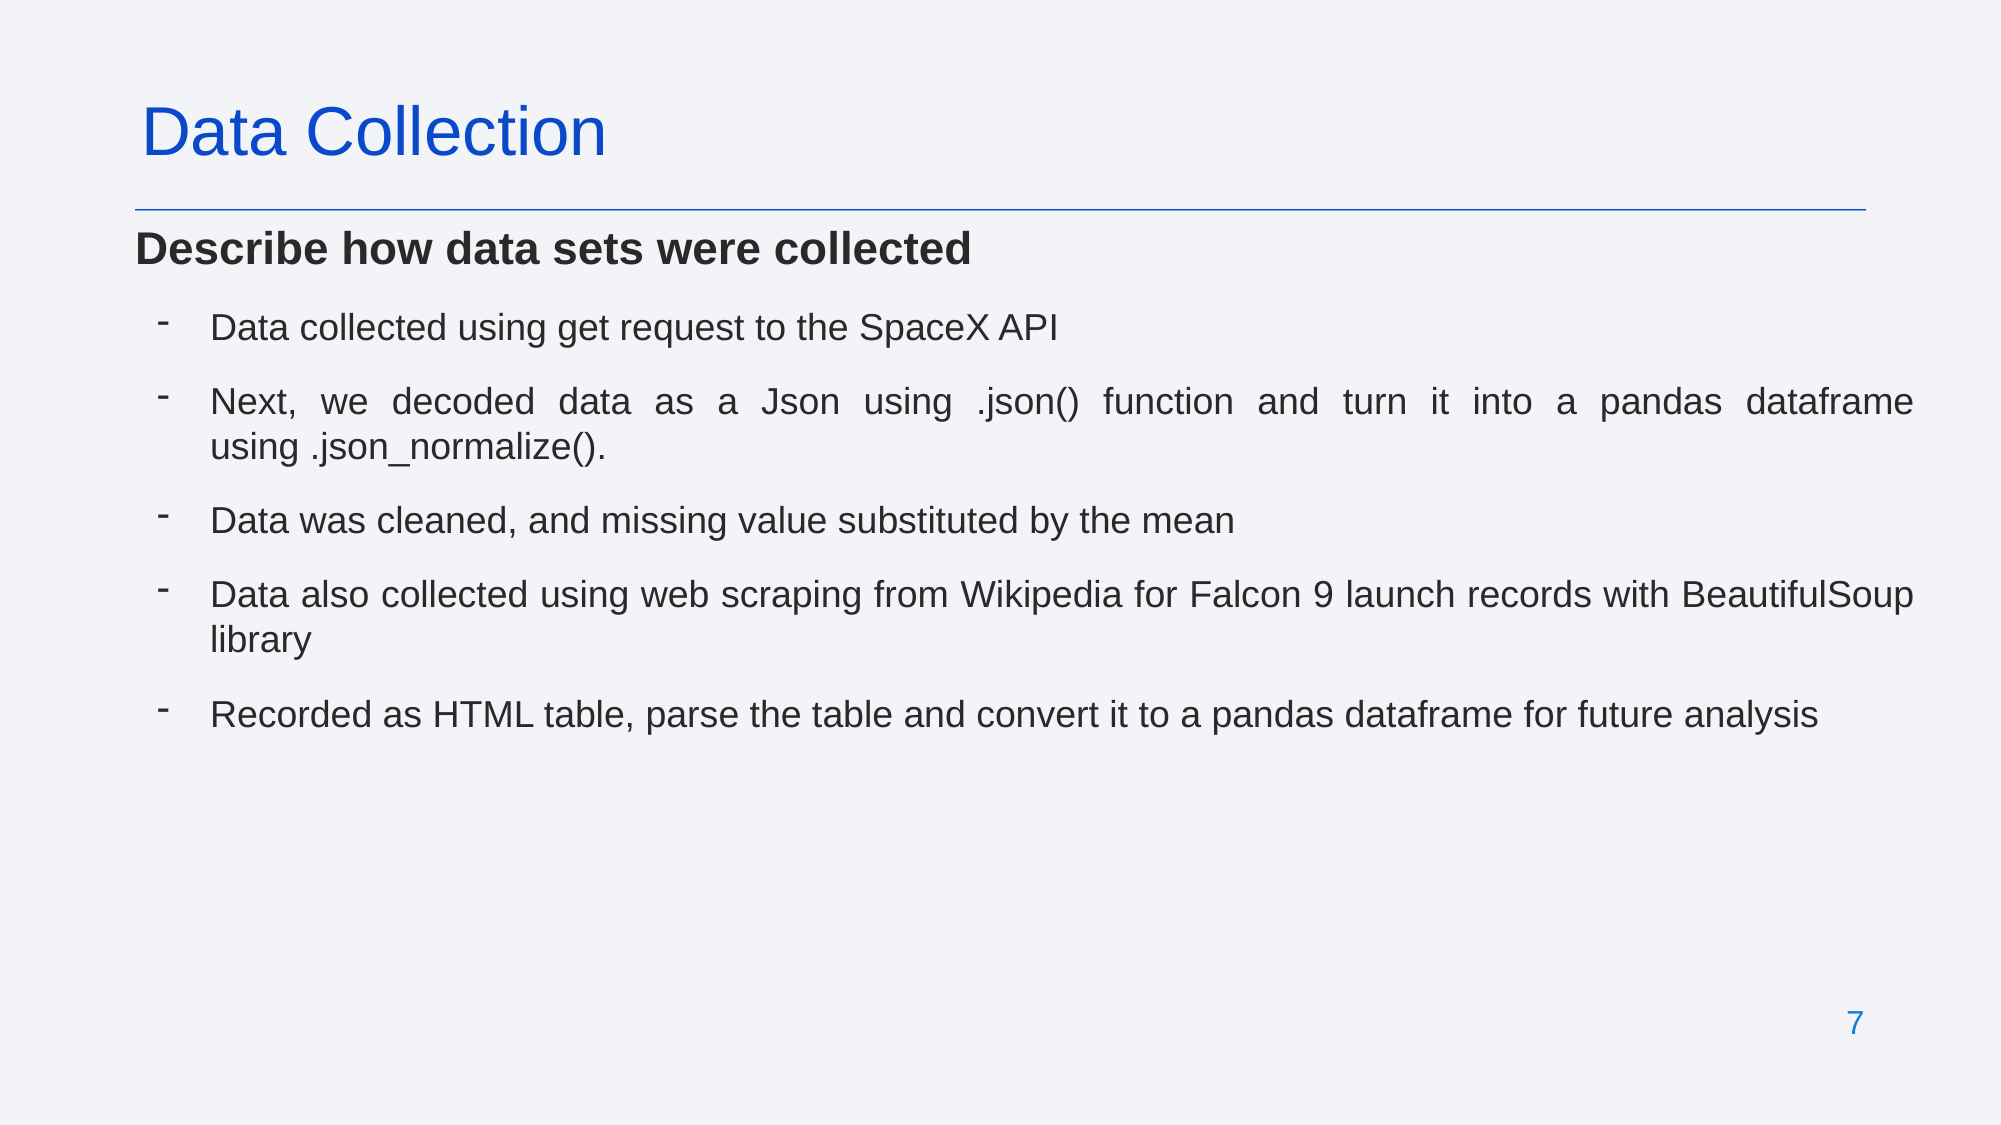

Data Collection
Describe how data sets were collected
Data collected using get request to the SpaceX API
Next, we decoded data as a Json using .json() function and turn it into a pandas dataframe using .json_normalize().
Data was cleaned, and missing value substituted by the mean
Data also collected using web scraping from Wikipedia for Falcon 9 launch records with BeautifulSoup library
Recorded as HTML table, parse the table and convert it to a pandas dataframe for future analysis

7